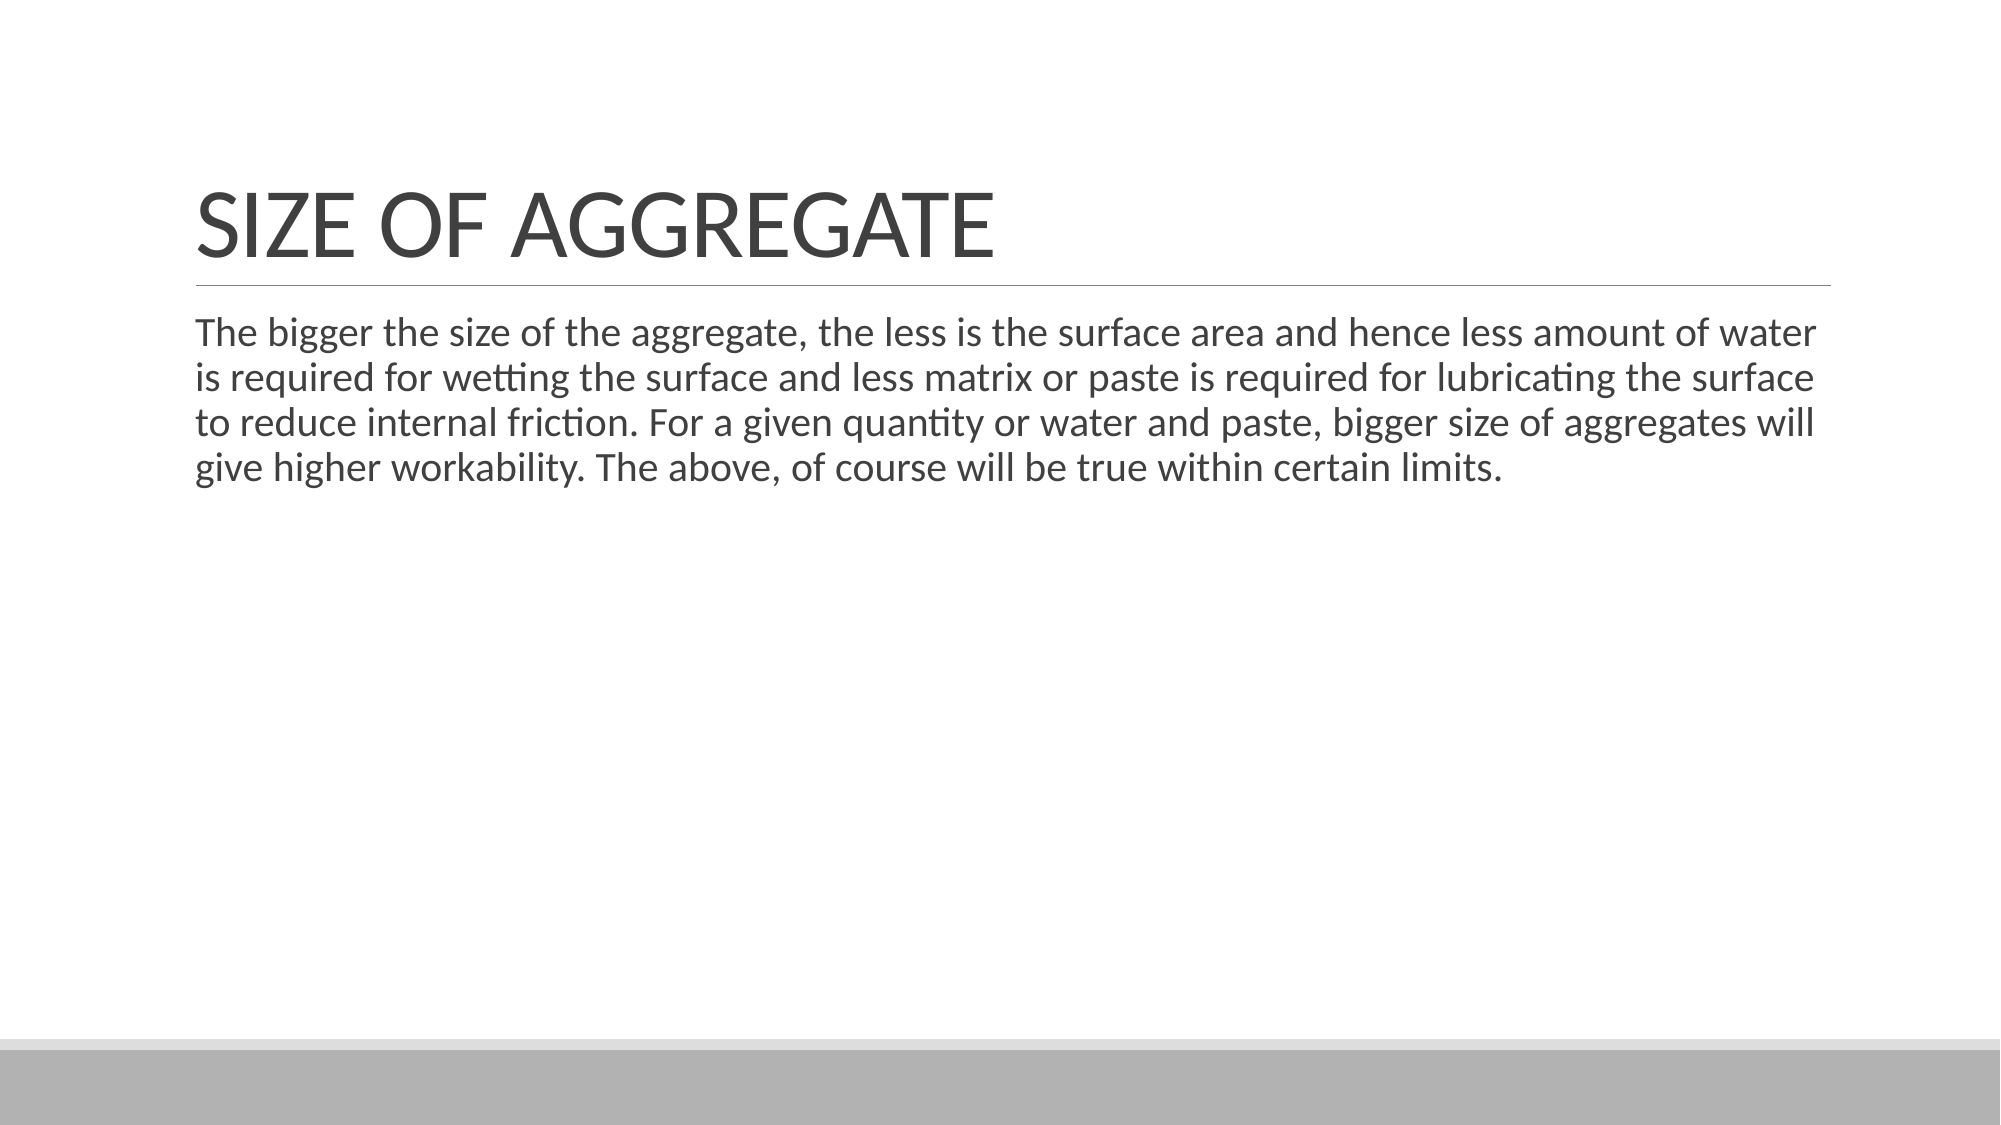

# SIZE OF AGGREGATE
The bigger the size of the aggregate, the less is the surface area and hence less amount of water is required for wetting the surface and less matrix or paste is required for lubricating the surface to reduce internal friction. For a given quantity or water and paste, bigger size of aggregates will give higher workability. The above, of course will be true within certain limits.